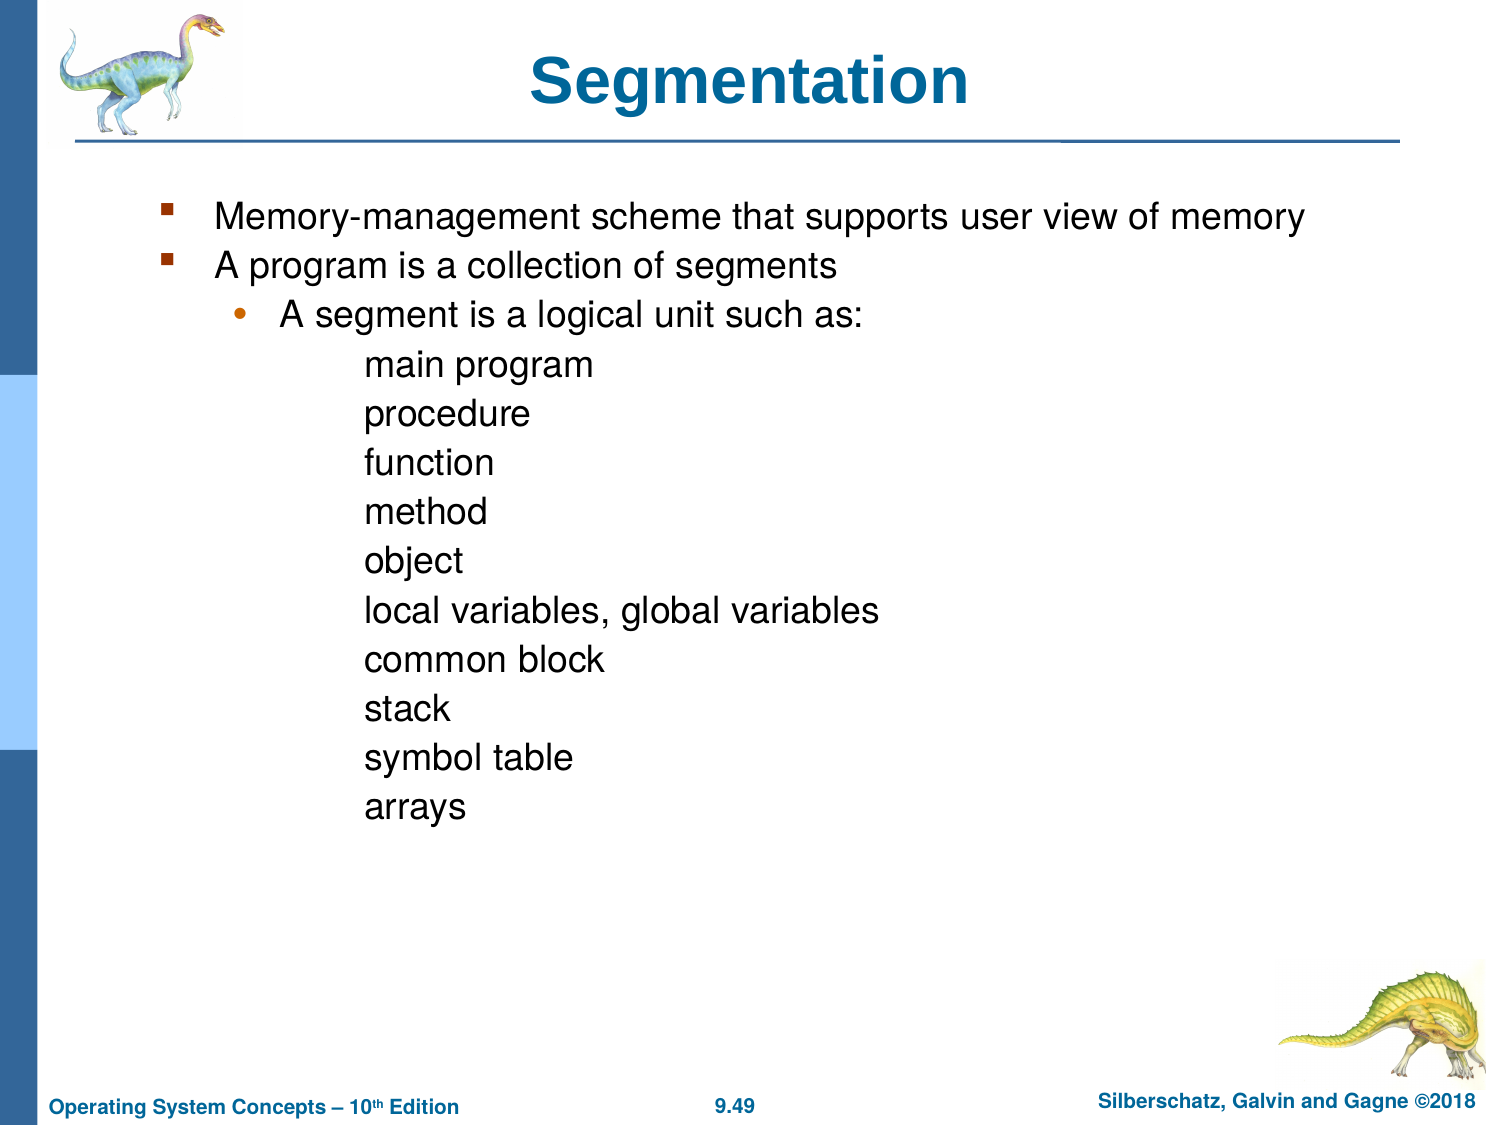

Segmentation
Memory-management scheme that supports user view of memory
A program is a collection of segments
A segment is a logical unit such as:
		main program
		procedure
		function
		method
		object
		local variables, global variables
		common block
		stack
		symbol table
		arrays